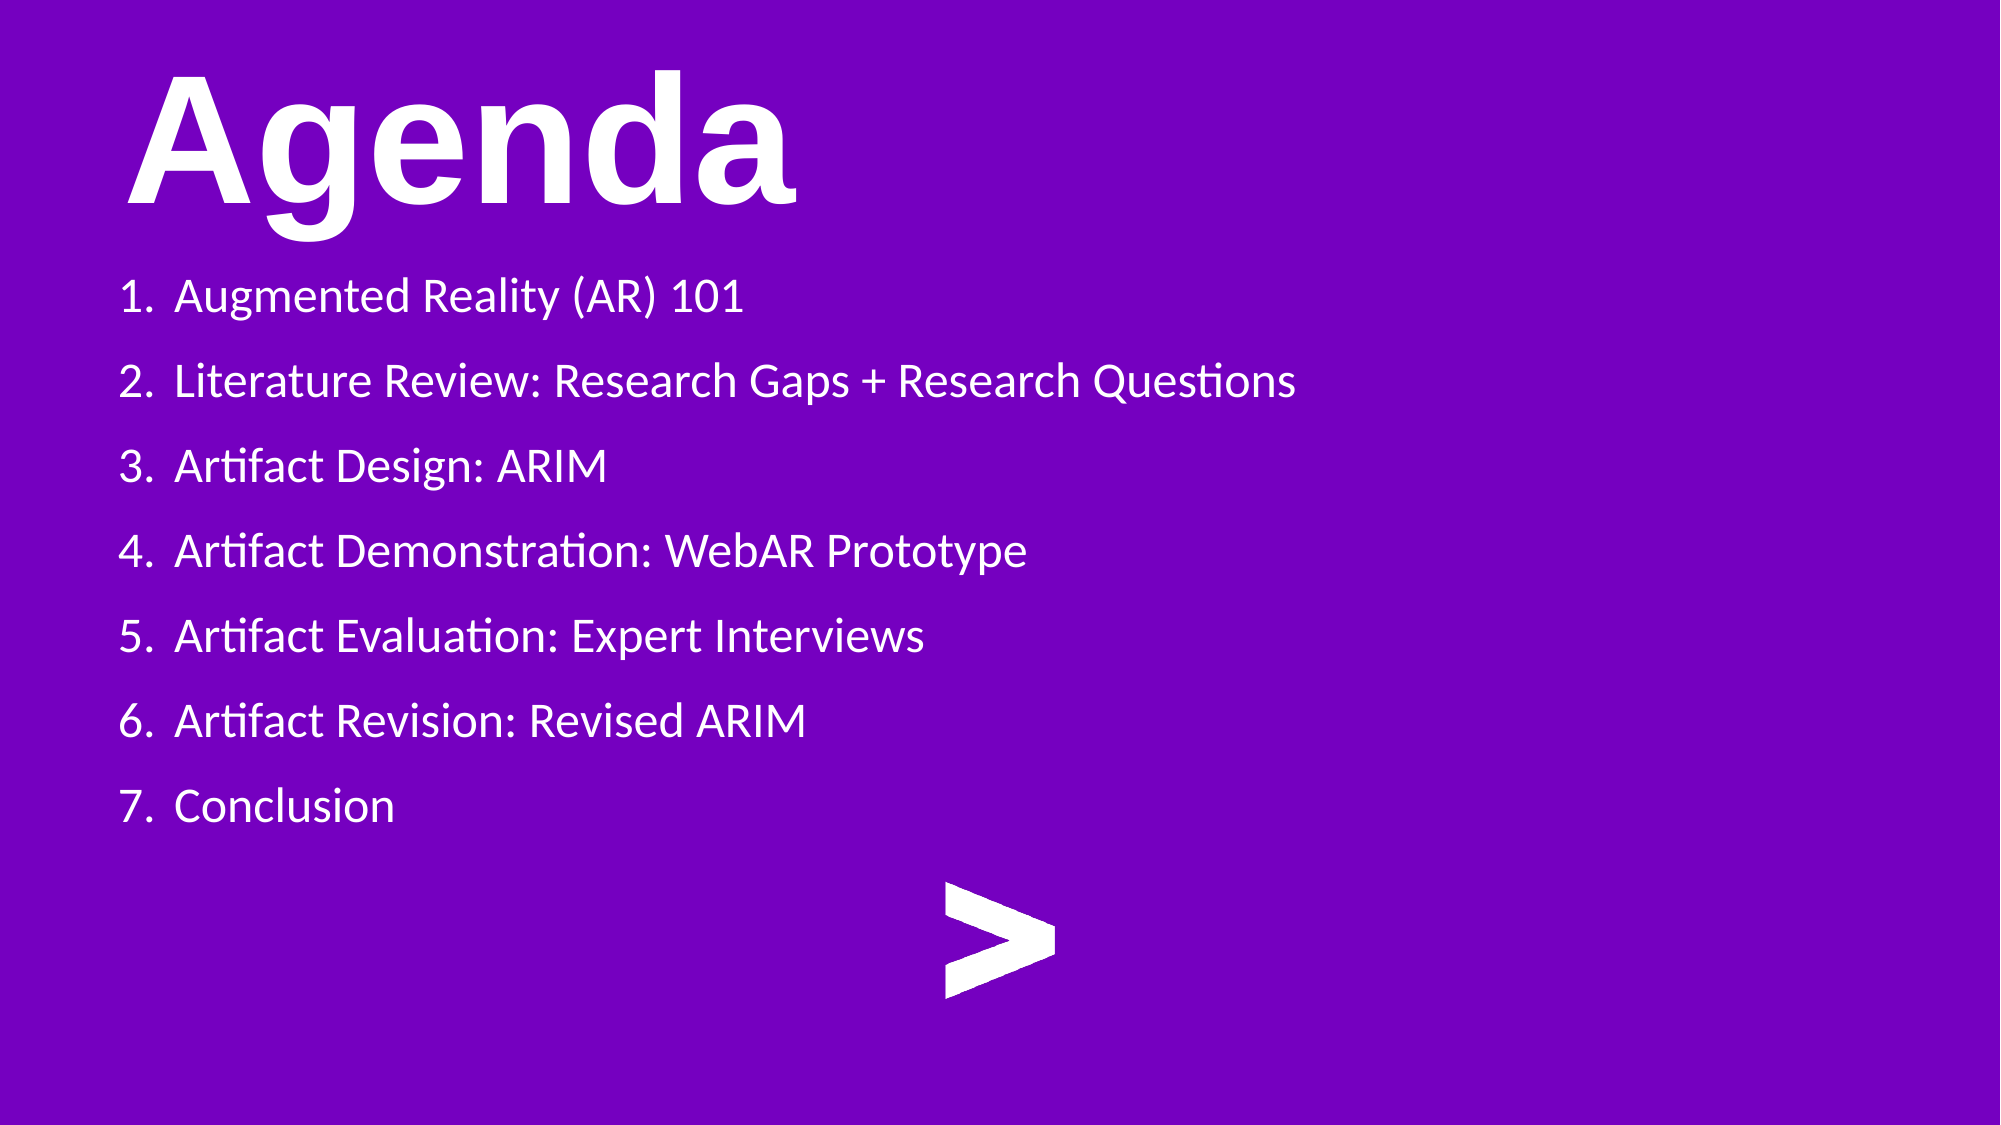

Agenda
Augmented Reality (AR) 101
Literature Review: Research Gaps + Research Questions
Artifact Design: ARIM
Artifact Demonstration: WebAR Prototype
Artifact Evaluation: Expert Interviews
Artifact Revision: Revised ARIM
Conclusion